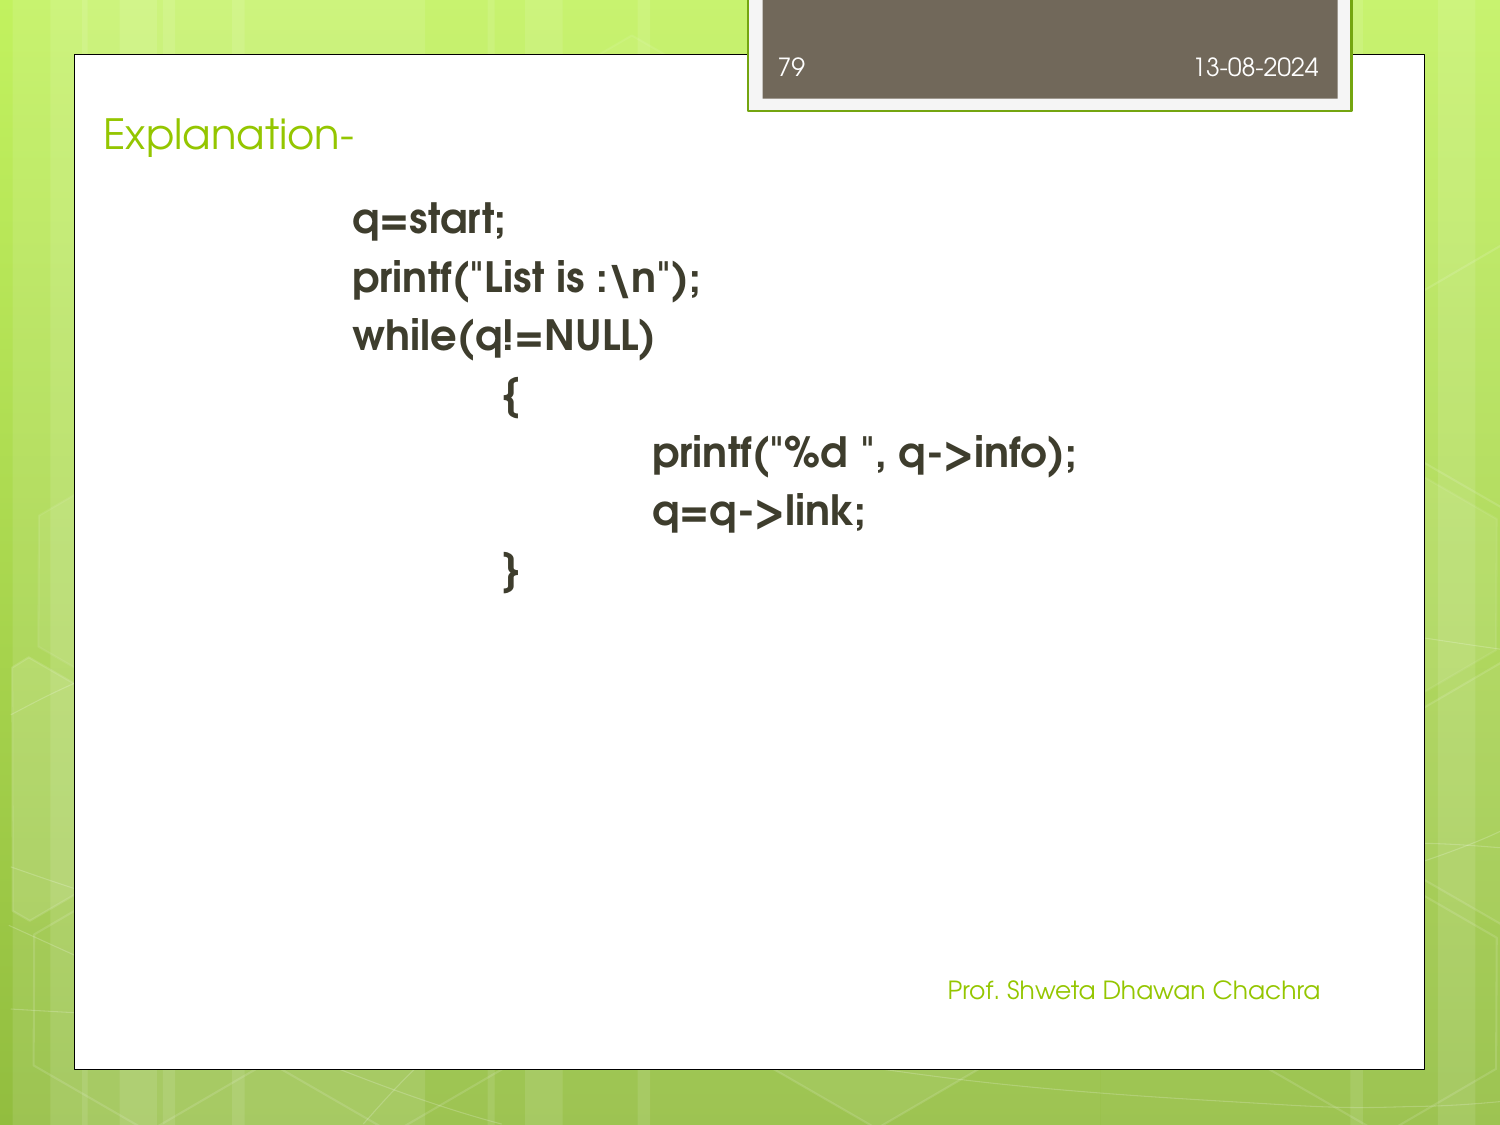

79
13-08-2024
Explanation-
q=start;
printf("List is :\n");
while(q!=NULL)
	{
		printf("%d ", q->info);
		q=q->link;
	}

Prof. Shweta Dhawan Chachra